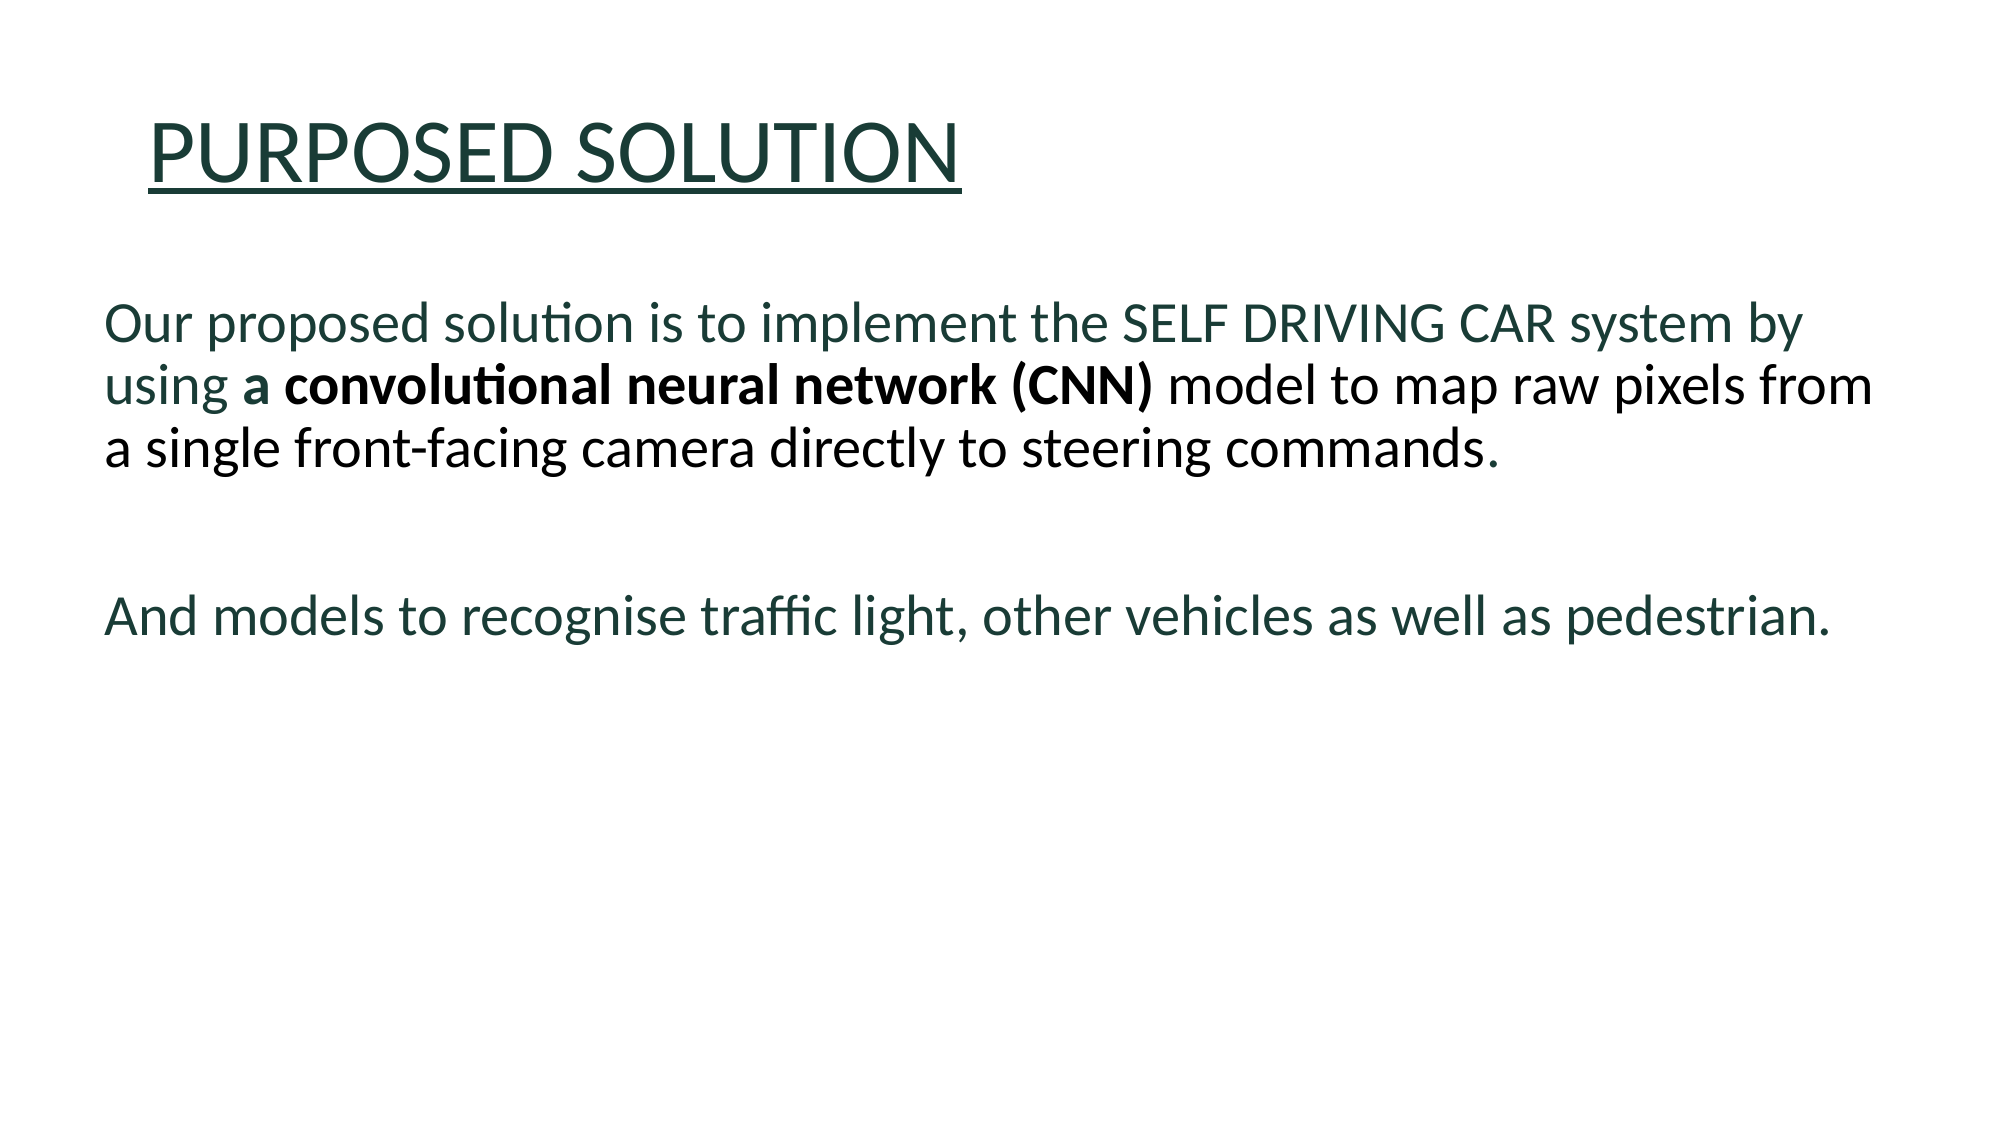

# PURPOSED SOLUTION
Our proposed solution is to implement the SELF DRIVING CAR system by using a convolutional neural network (CNN) model to map raw pixels from a single front-facing camera directly to steering commands.

And models to recognise traffic light, other vehicles as well as pedestrian.